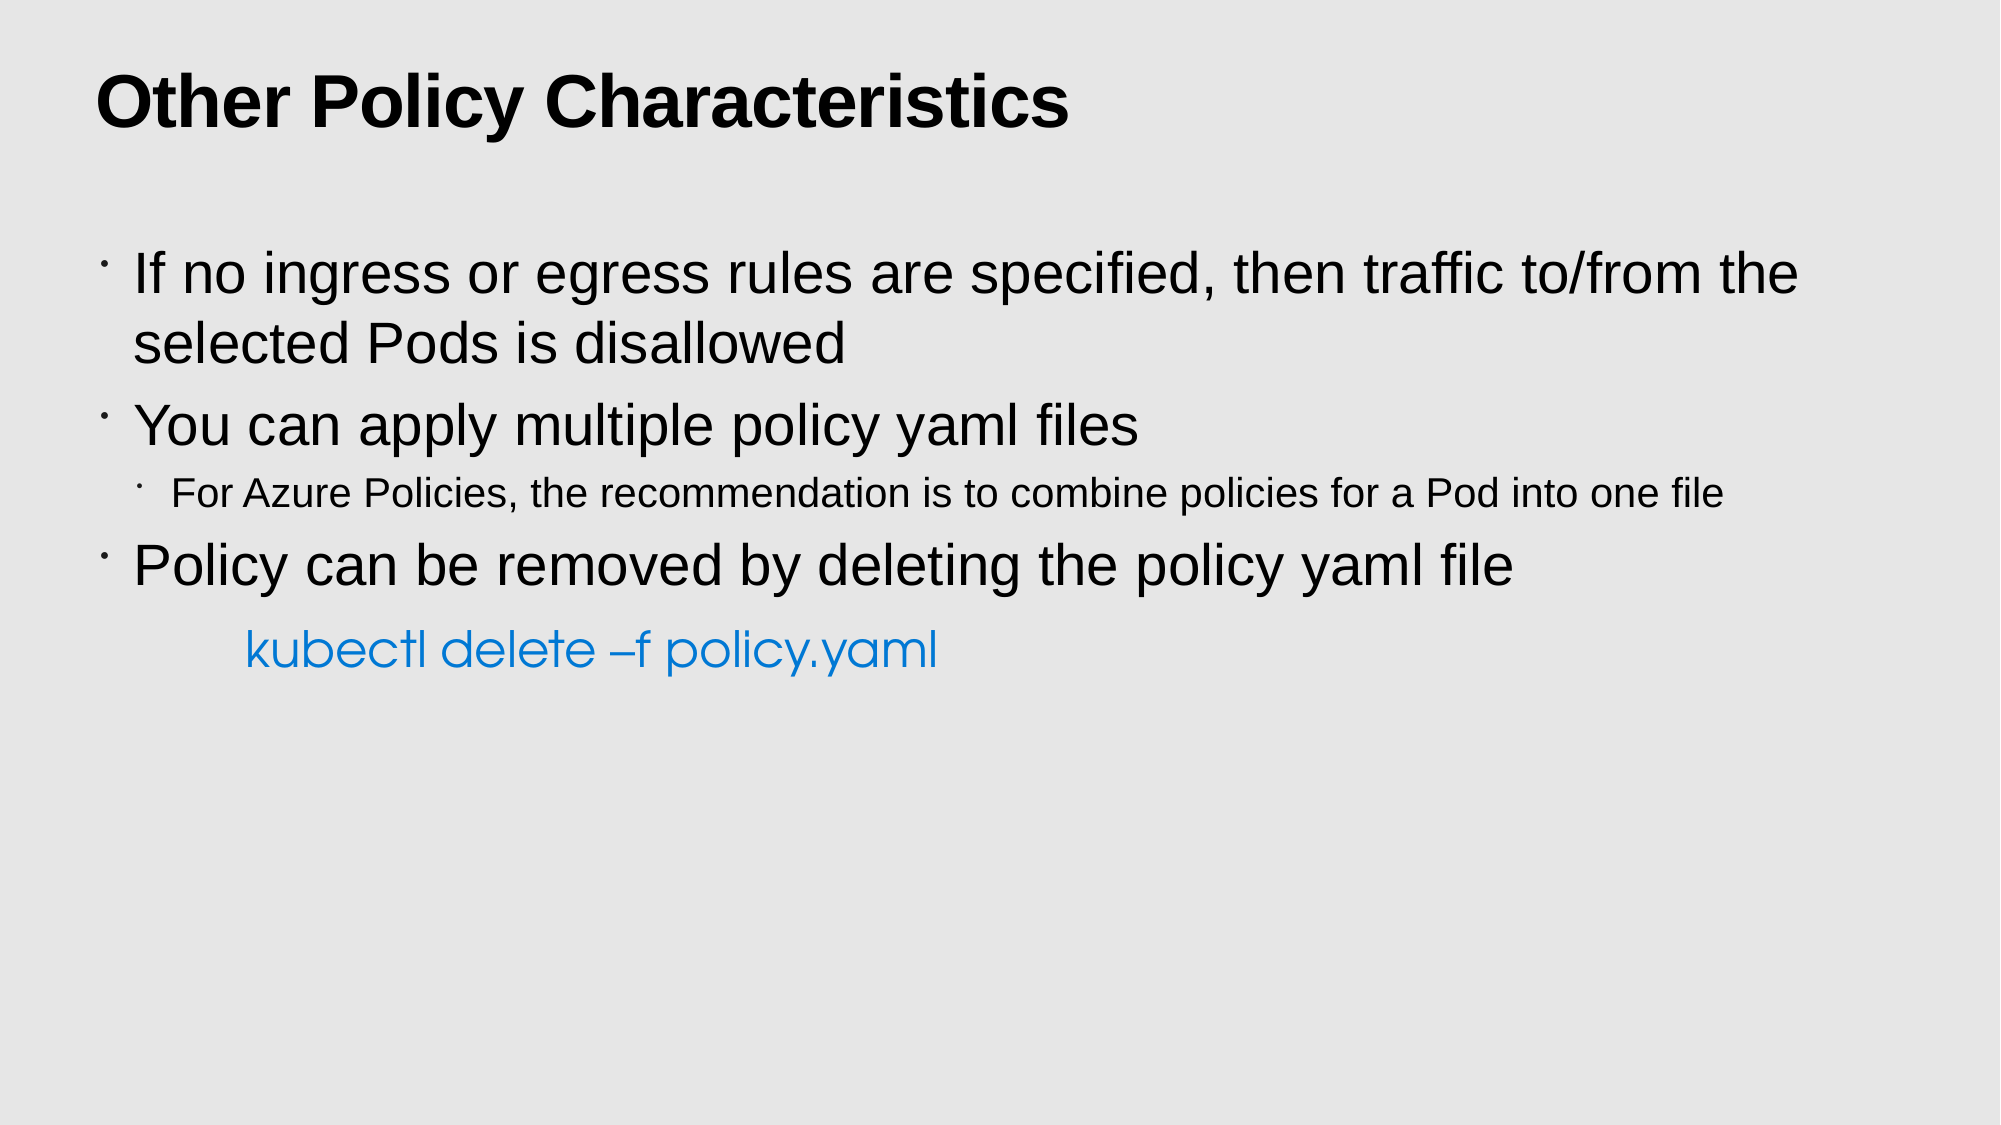

# Other Policy Characteristics
If no ingress or egress rules are specified, then traffic to/from the selected Pods is disallowed
You can apply multiple policy yaml files
For Azure Policies, the recommendation is to combine policies for a Pod into one file
Policy can be removed by deleting the policy yaml file
	kubectl delete –f policy.yaml